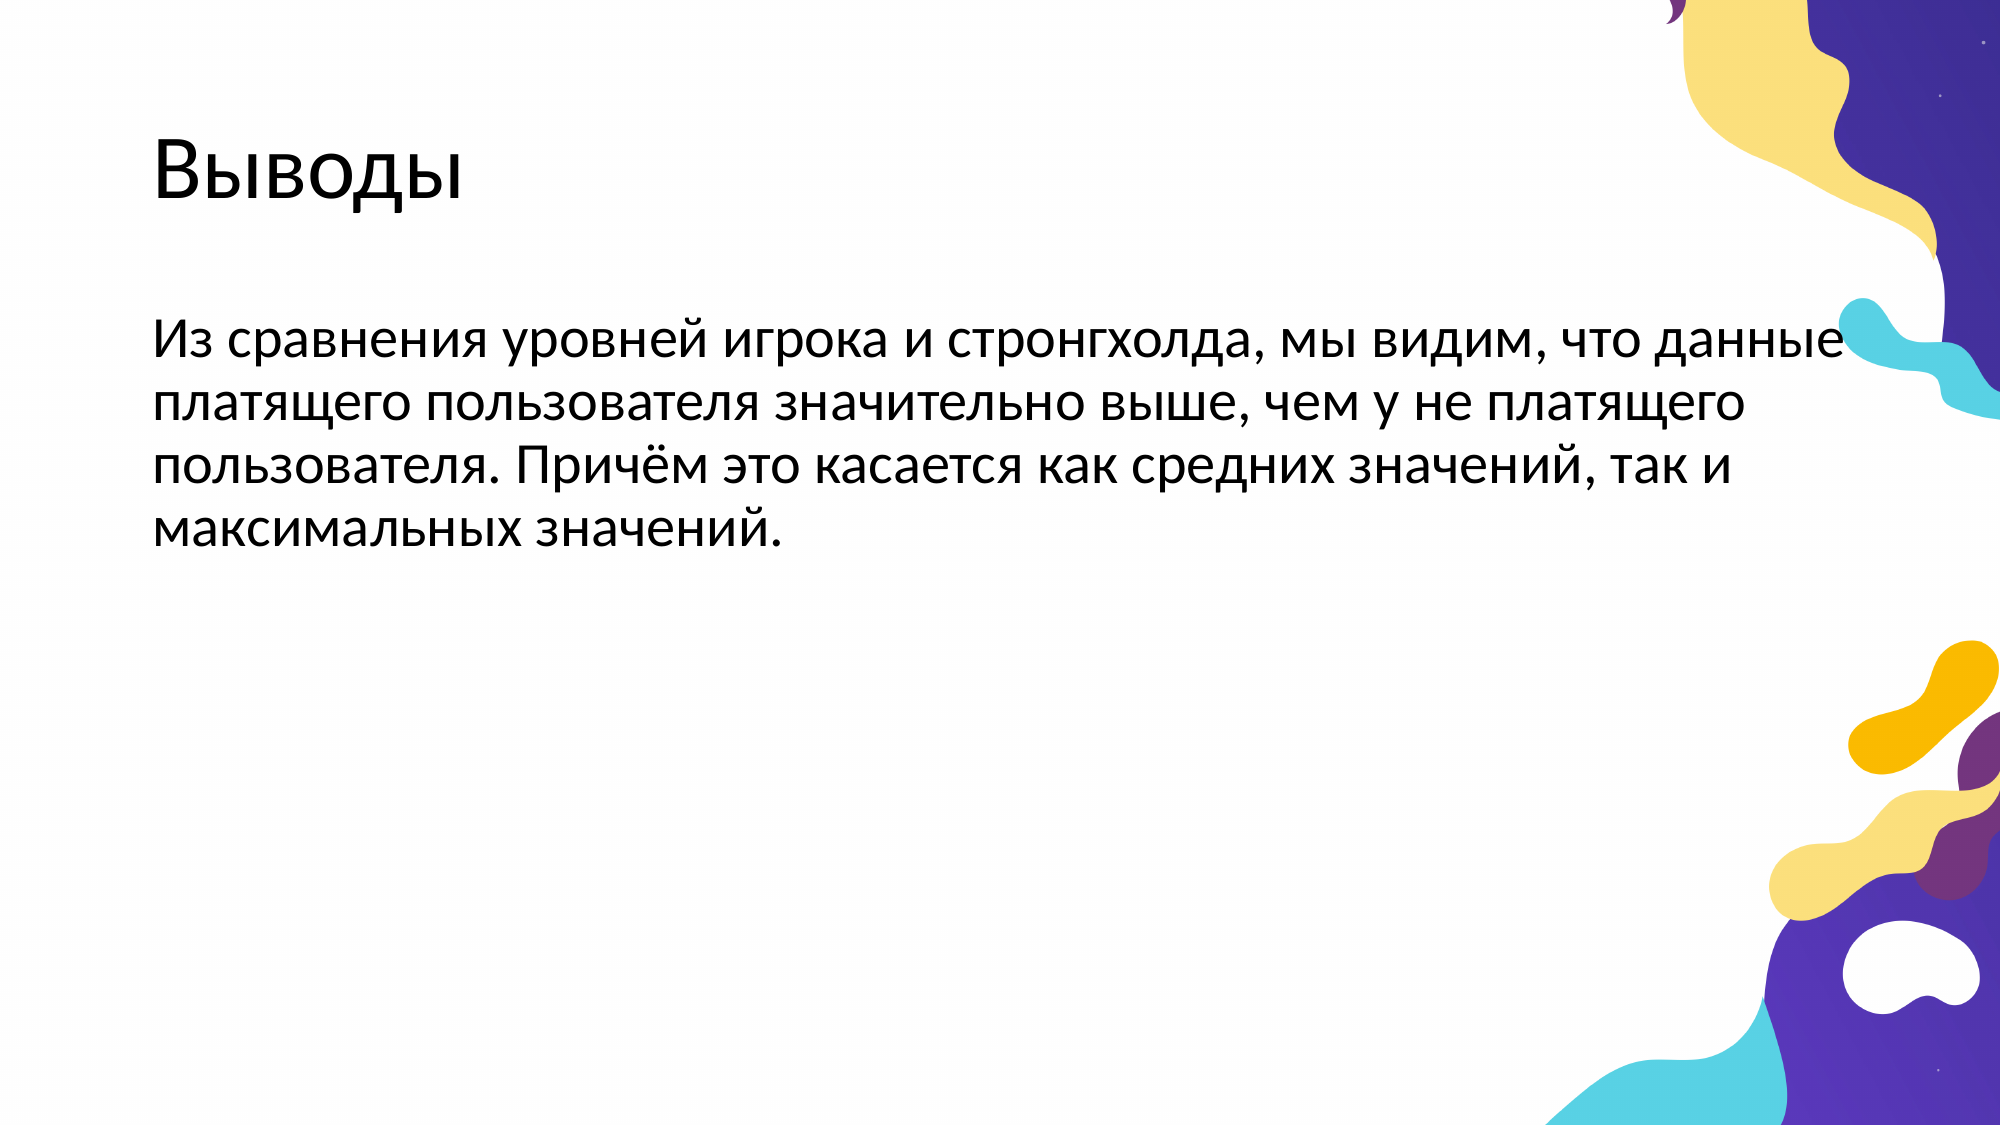

# Выводы
Из сравнения уровней игрока и стронгхолда, мы видим, что данные платящего пользователя значительно выше, чем у не платящего пользователя. Причём это касается как средних значений, так и максимальных значений.